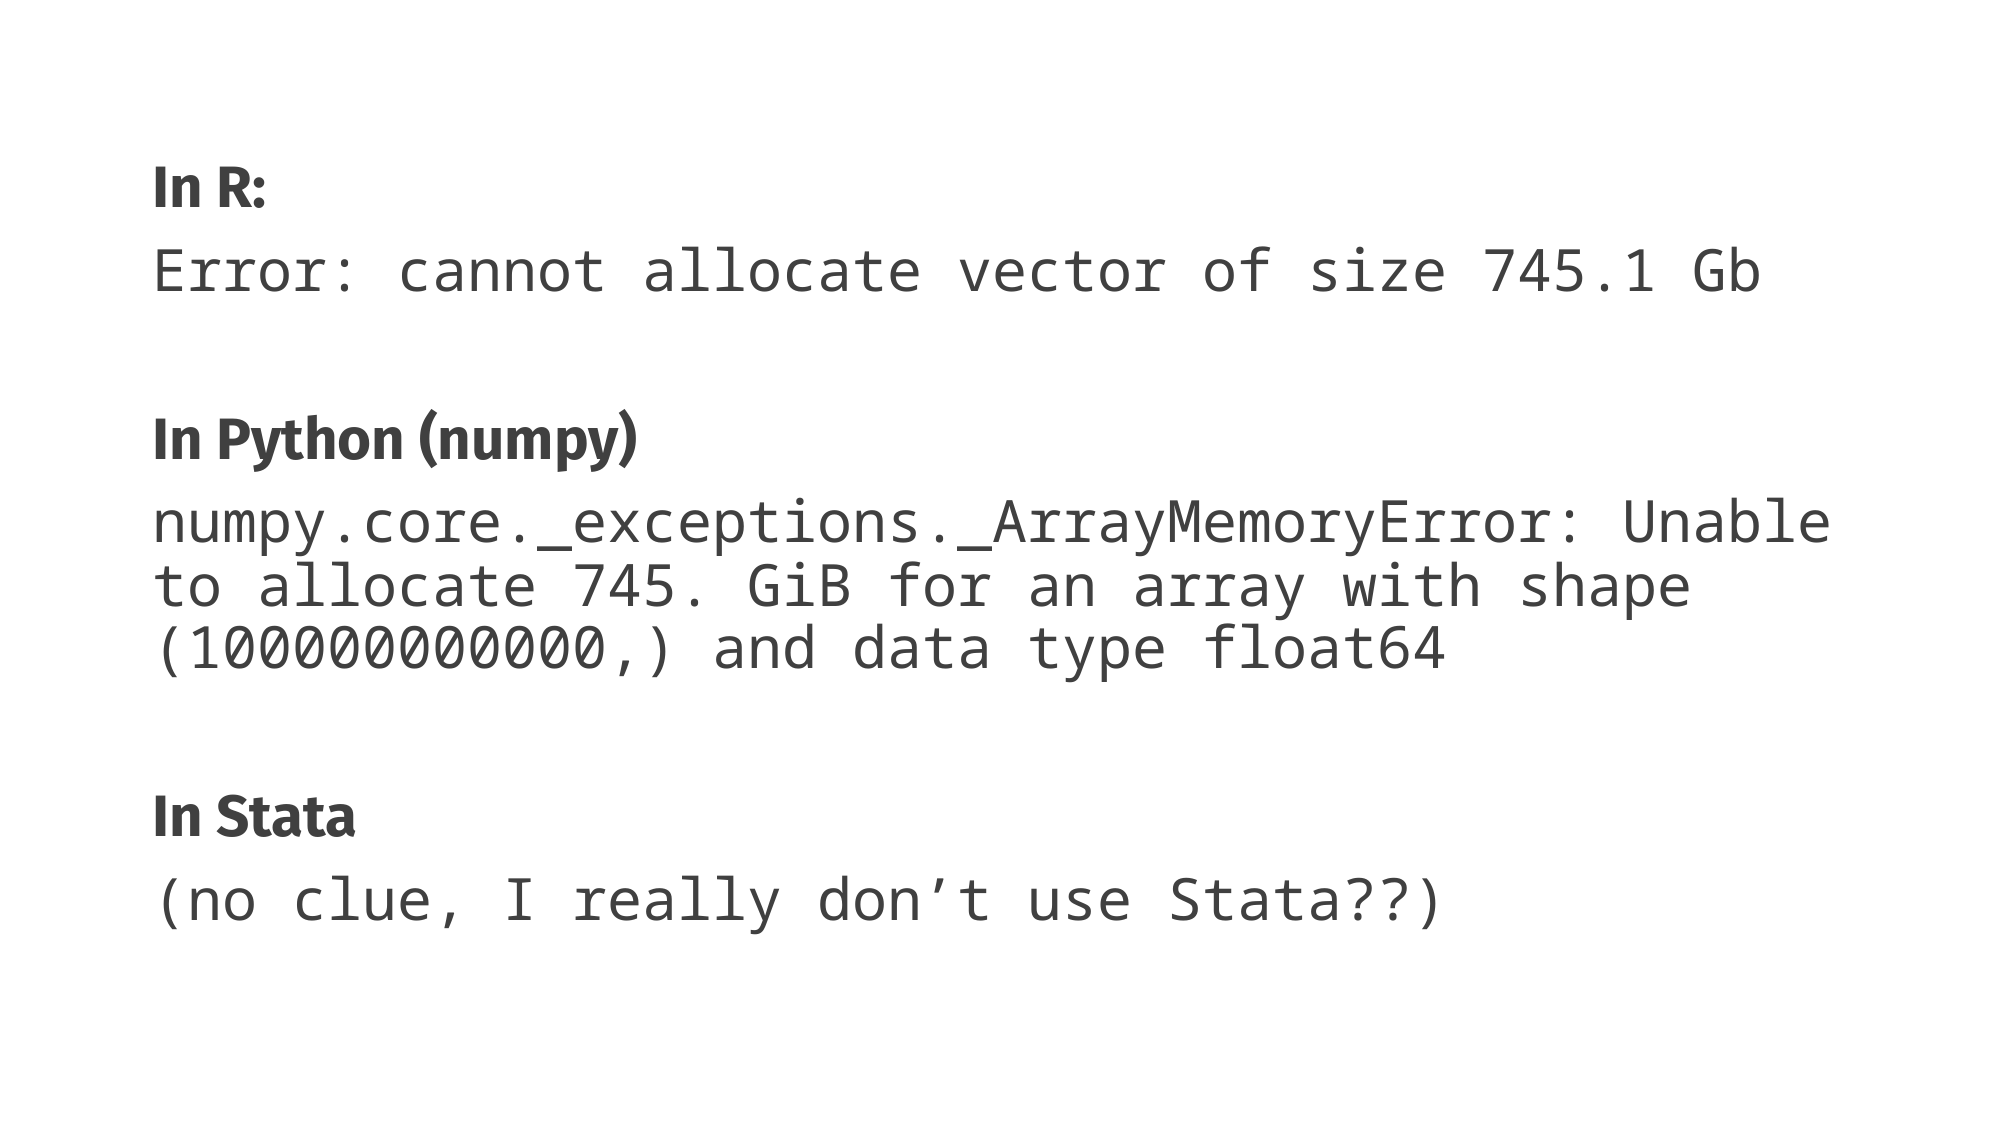

In R:
Error: cannot allocate vector of size 745.1 Gb

In Python (numpy)
numpy.core._exceptions._ArrayMemoryError: Unable to allocate 745. GiB for an array with shape (100000000000,) and data type float64

In Stata
(no clue, I really don’t use Stata??)